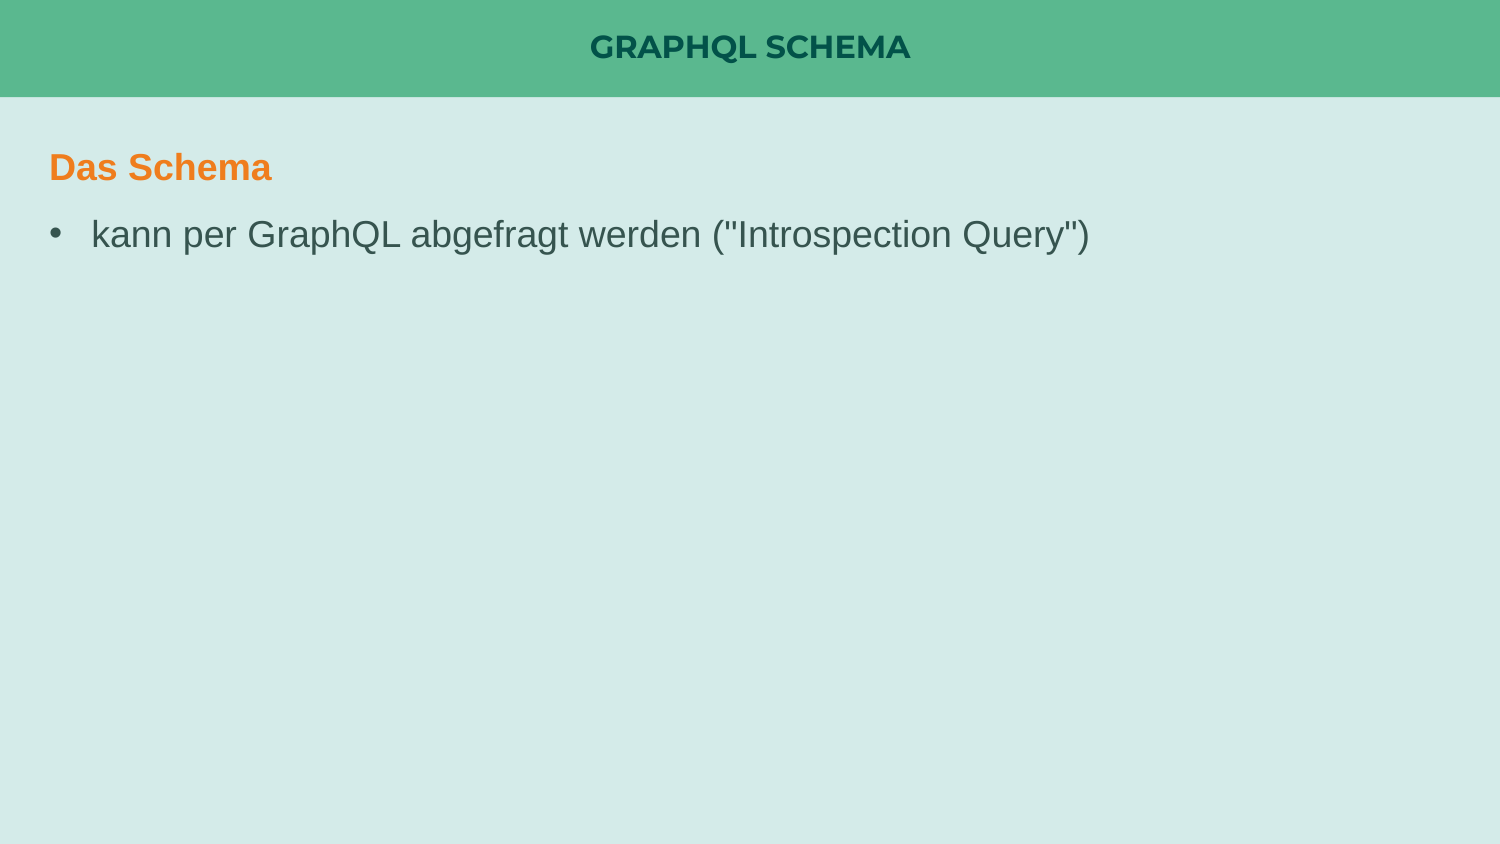

# GraphQL Schema
Das Schema
kann per GraphQL abgefragt werden ("Introspection Query")